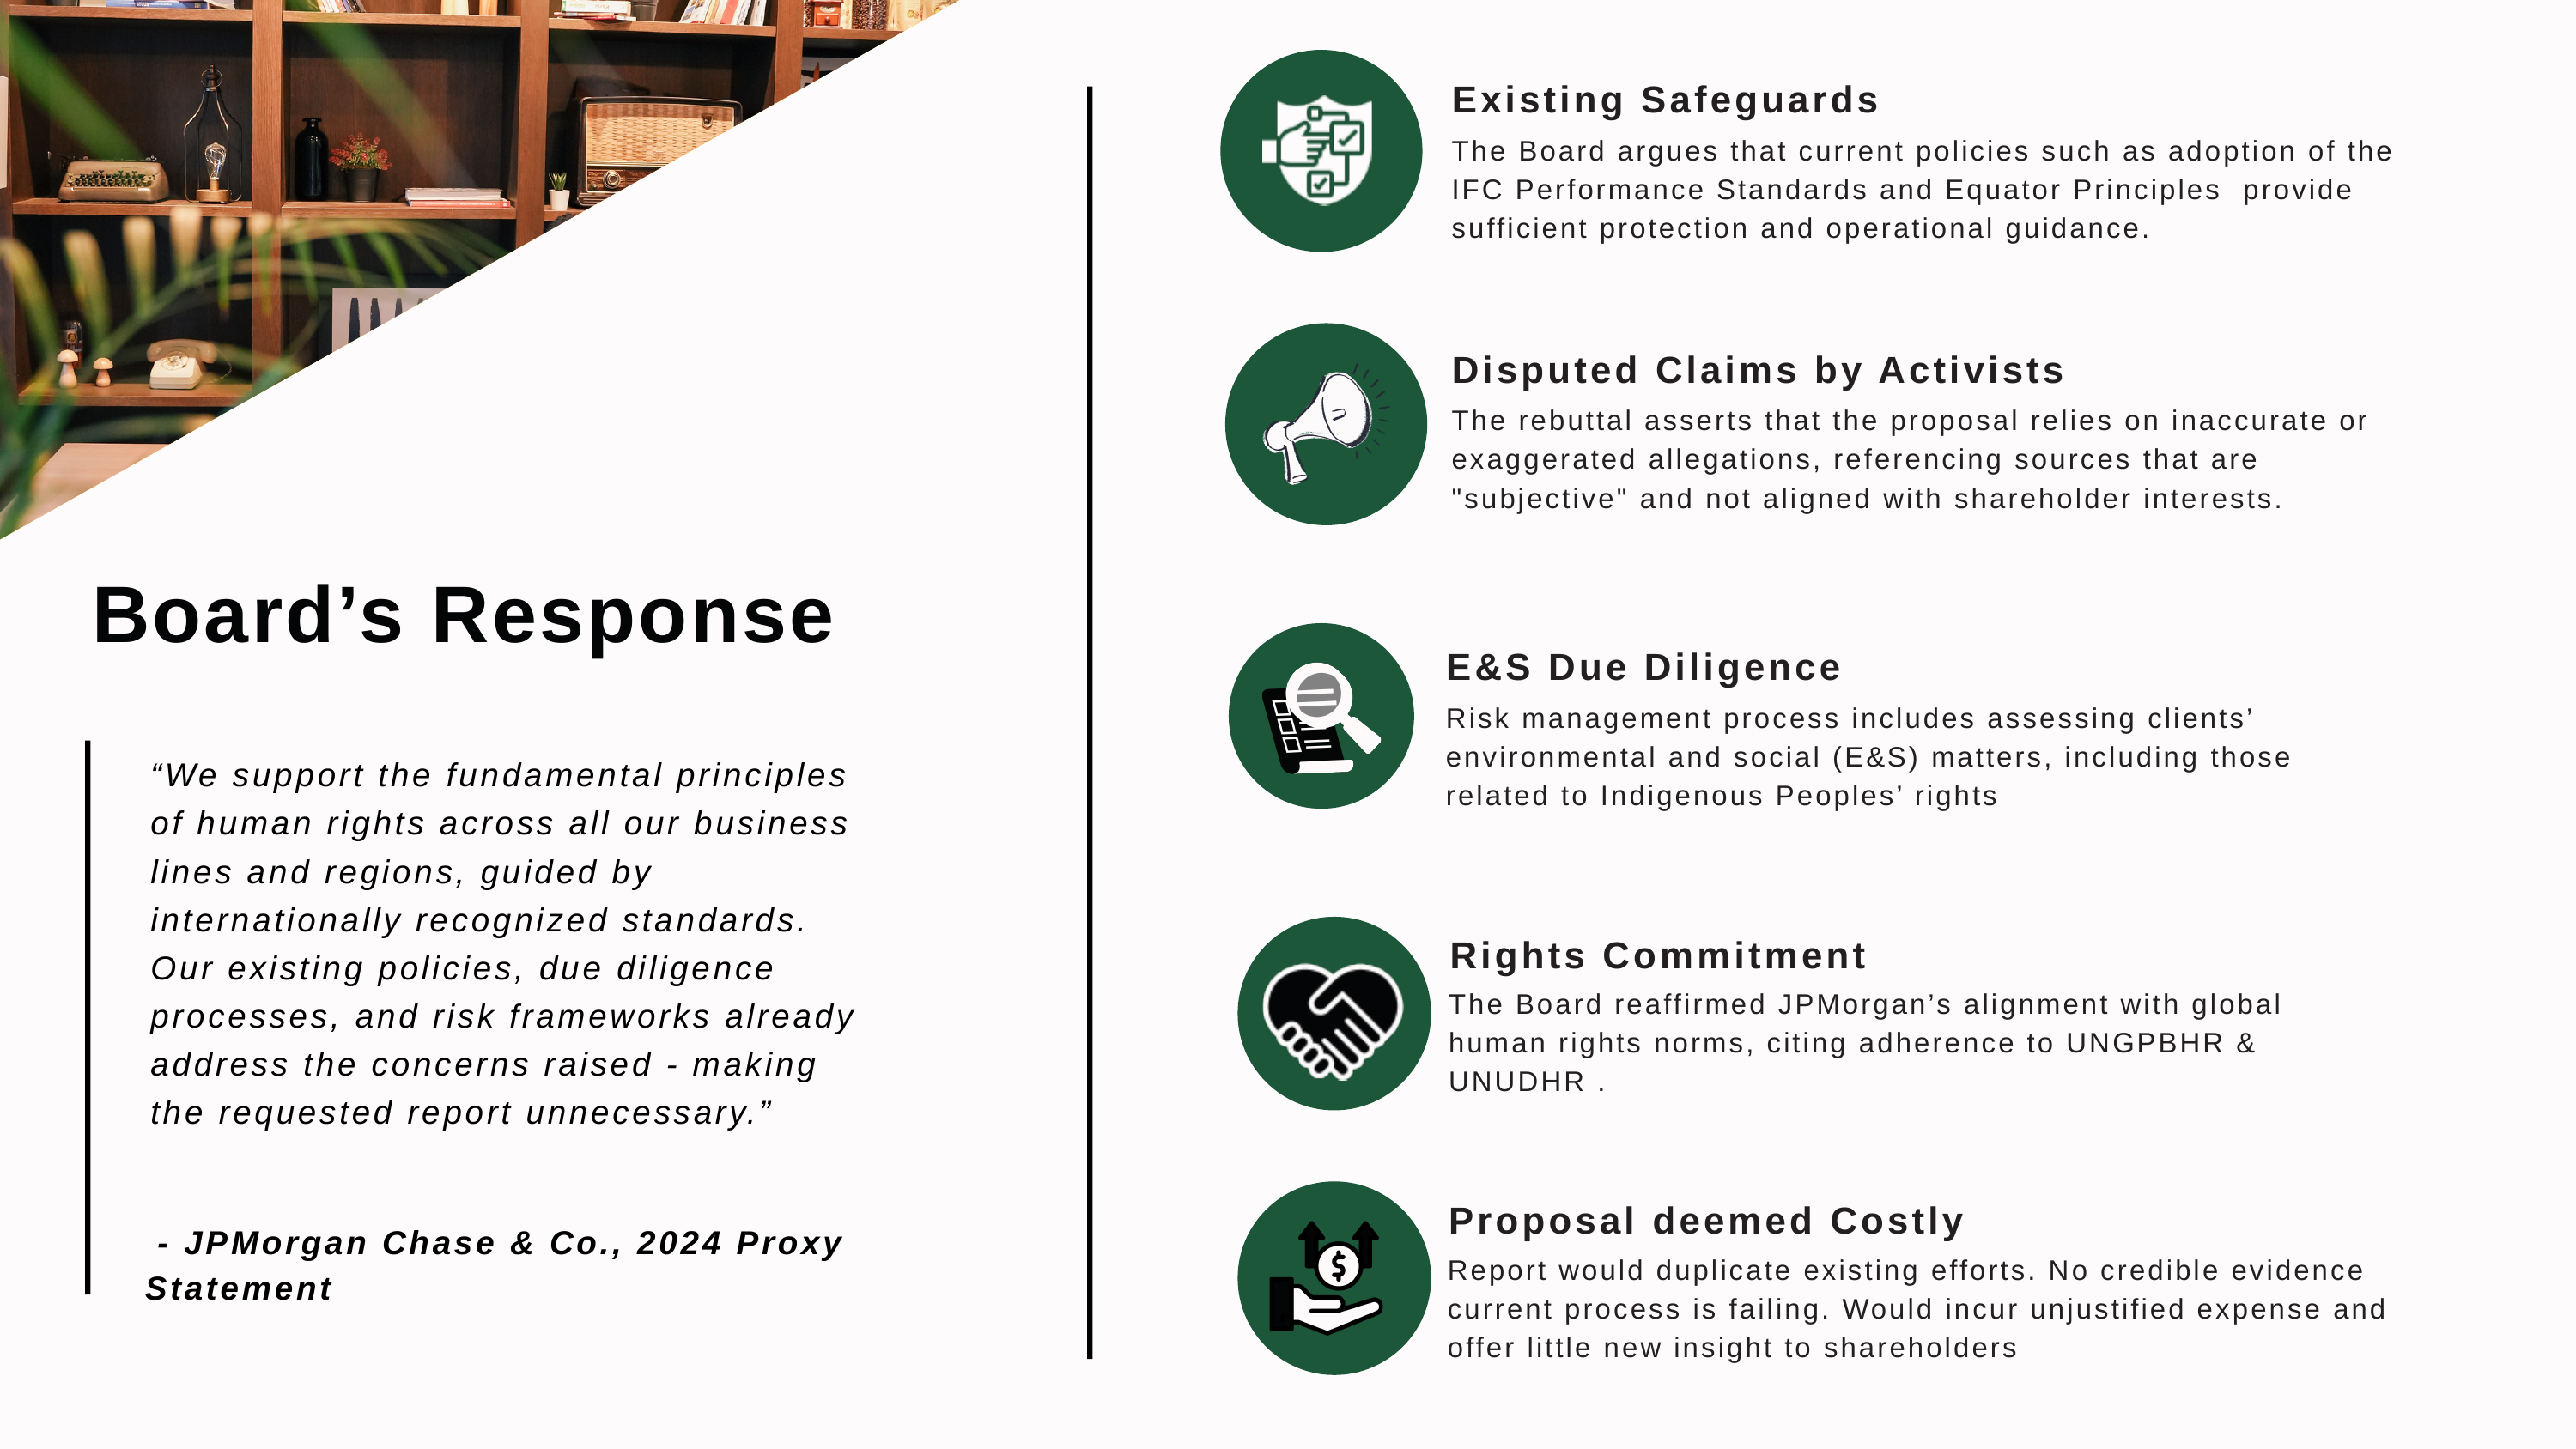

Existing Safeguards

The Board argues that current policies such as adoption of the IFC Performance Standards and Equator Principles  provide sufficient protection and operational guidance.

Disputed Claims by Activists

The rebuttal asserts that the proposal relies on inaccurate or exaggerated allegations, referencing sources that are "subjective" and not aligned with shareholder interests.
Board’s Response

E&S Due Diligence

Risk management process includes assessing clients’ environmental and social (E&S) matters, including those related to Indigenous Peoples’ rights

“We support the fundamental principles of human rights across all our business lines and regions, guided by internationally recognized standards. Our existing policies, due diligence processes, and risk frameworks already address the concerns raised - making the requested report unnecessary.”

Rights Commitment

The Board reaffirmed JPMorgan’s alignment with global human rights norms, citing adherence to UNGPBHR & UNUDHR .

 - JPMorgan Chase & Co., 2024 Proxy Statement

Proposal deemed Costly

Report would duplicate existing efforts. No credible evidence current process is failing. Would incur unjustified expense and offer little new insight to shareholders